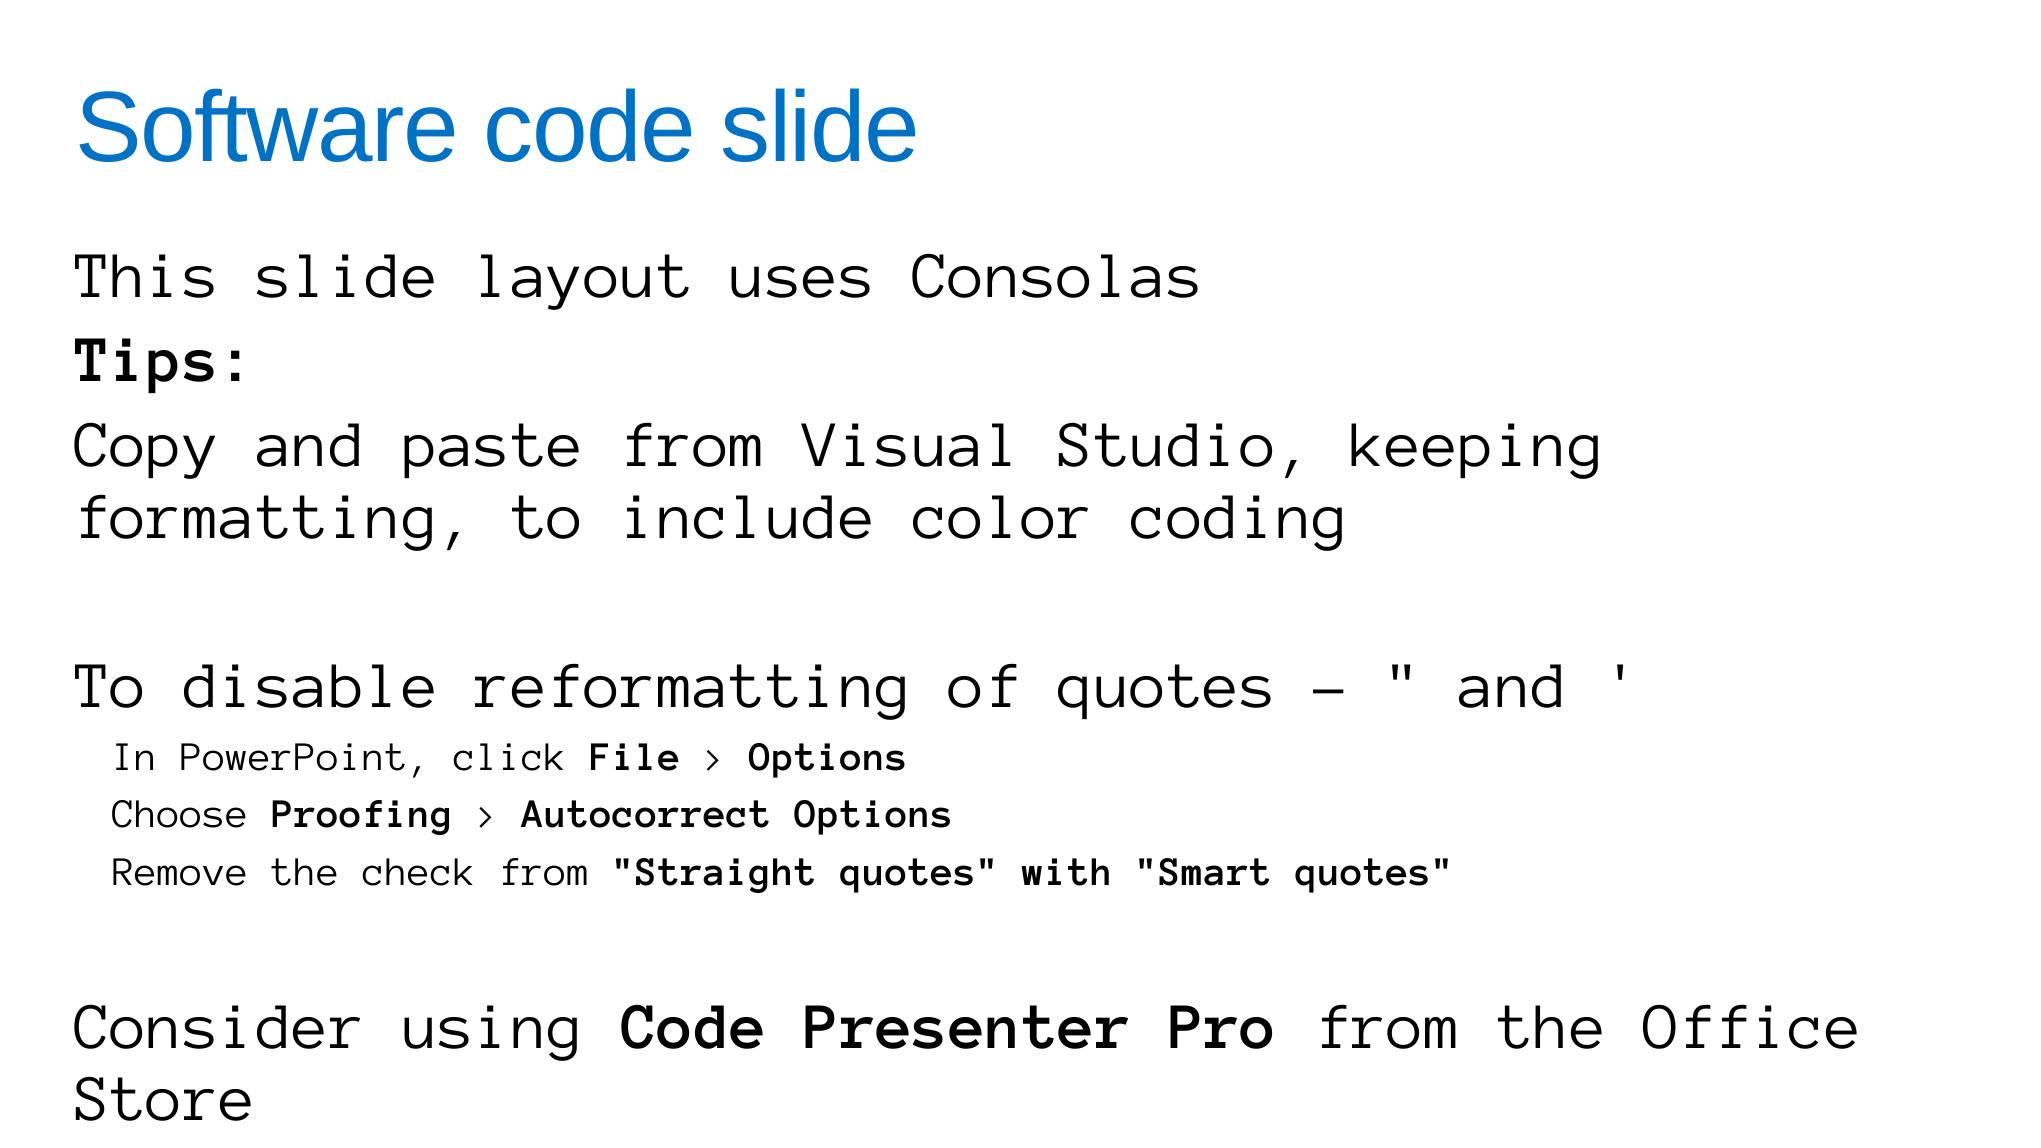

# Software code slide
This slide layout uses Consolas
Tips:
Copy and paste from Visual Studio, keeping formatting, to include color coding

To disable reformatting of quotes - " and '
In PowerPoint, click File > Options
Choose Proofing > Autocorrect Options
Remove the check from "Straight quotes" with "Smart quotes"

Consider using Code Presenter Pro from the Office Store